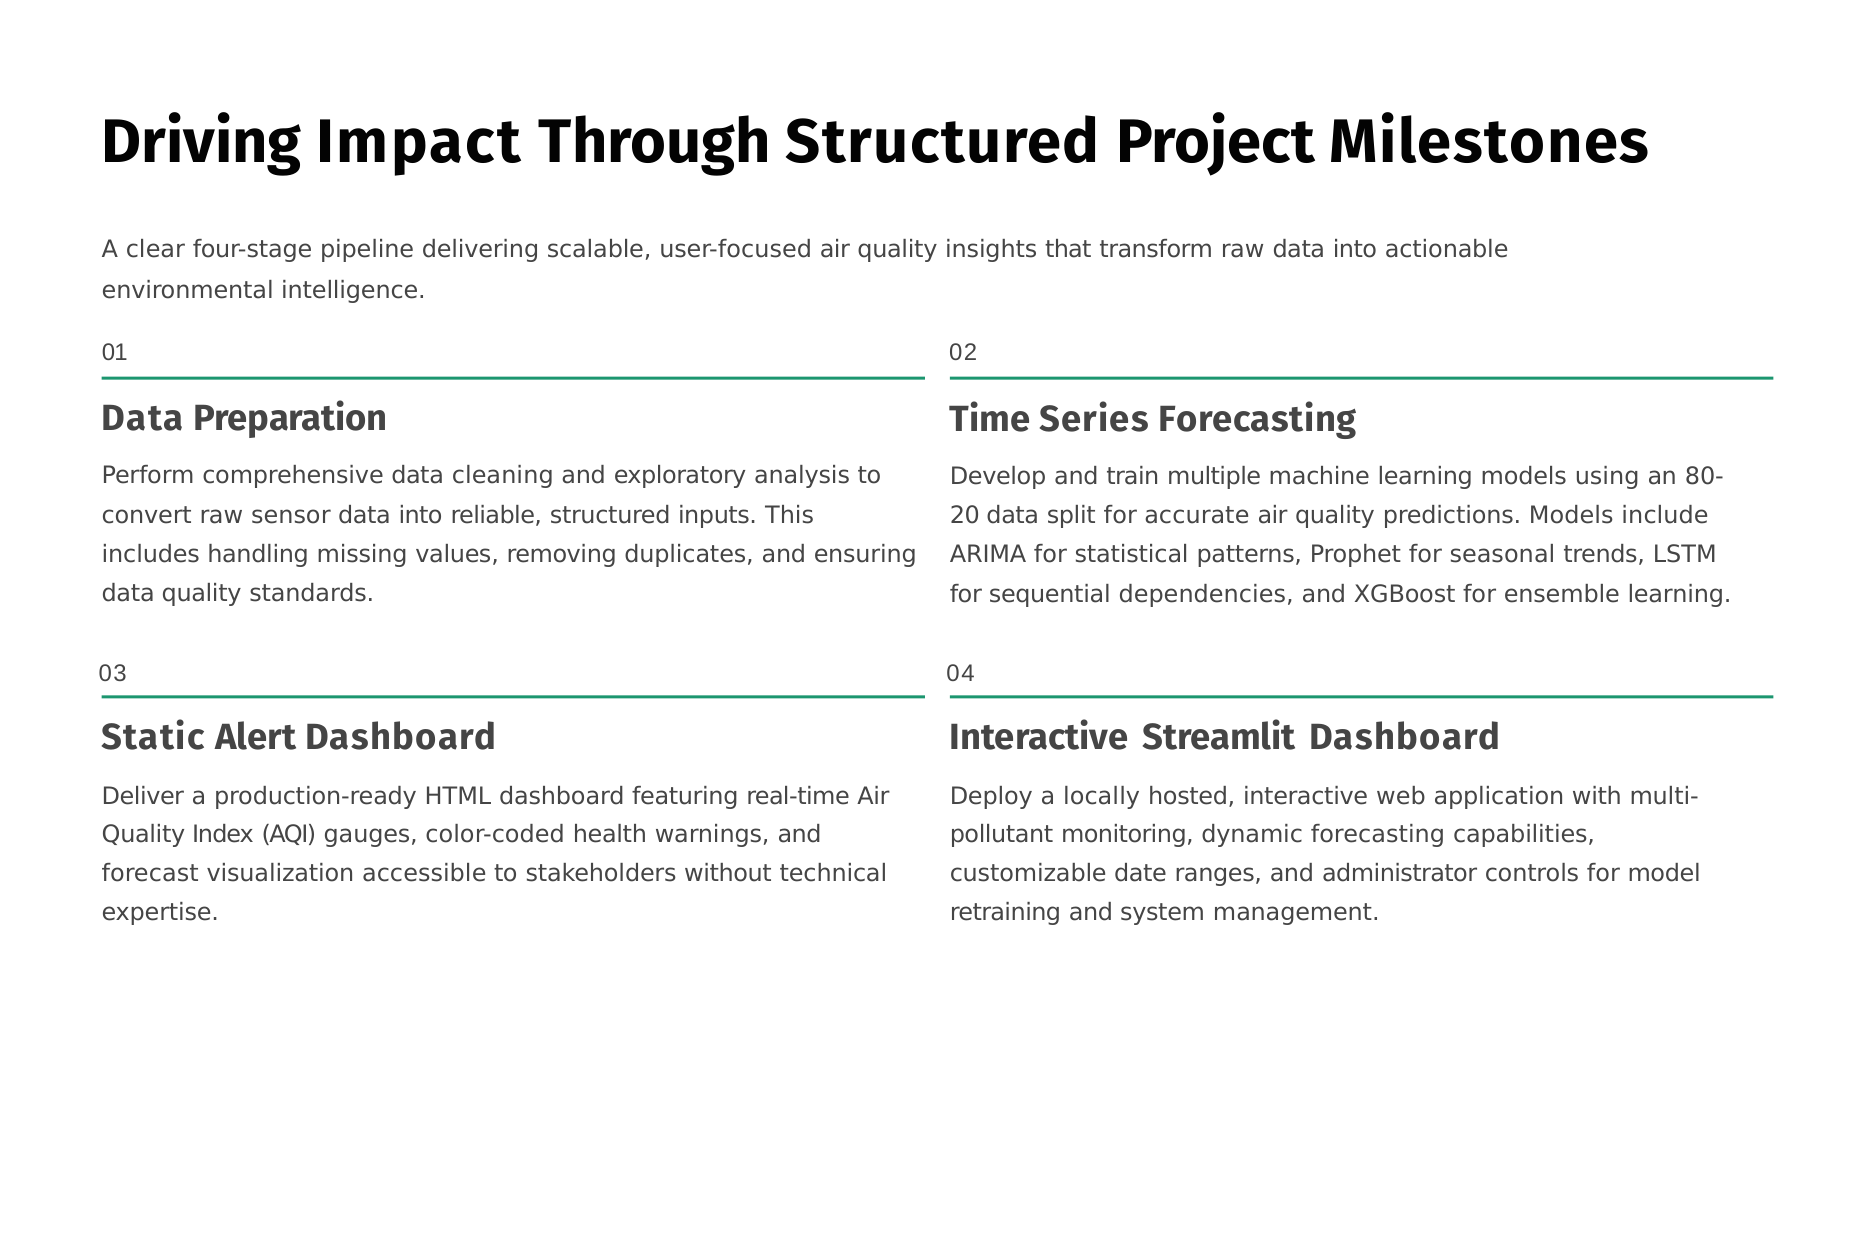

# Driving Impact Through Structured Project Milestones
A clear four-stage pipeline delivering scalable, user-focused air quality insights that transform raw data into actionable environmental intelligence.

01	02

Data Preparation
Perform comprehensive data cleaning and exploratory analysis to convert raw sensor data into reliable, structured inputs. This includes handling missing values, removing duplicates, and ensuring data quality standards.
Time Series Forecasting
Develop and train multiple machine learning models using an 80-20 data split for accurate air quality predictions. Models include ARIMA for statistical patterns, Prophet for seasonal trends, LSTM for sequential dependencies, and XGBoost for ensemble learning.
03
04

Static Alert Dashboard
Deliver a production-ready HTML dashboard featuring real-time Air Quality Index (AQI) gauges, color-coded health warnings, and forecast visualization accessible to stakeholders without technical expertise.
Interactive Streamlit Dashboard
Deploy a locally hosted, interactive web application with multi- pollutant monitoring, dynamic forecasting capabilities, customizable date ranges, and administrator controls for model retraining and system management.